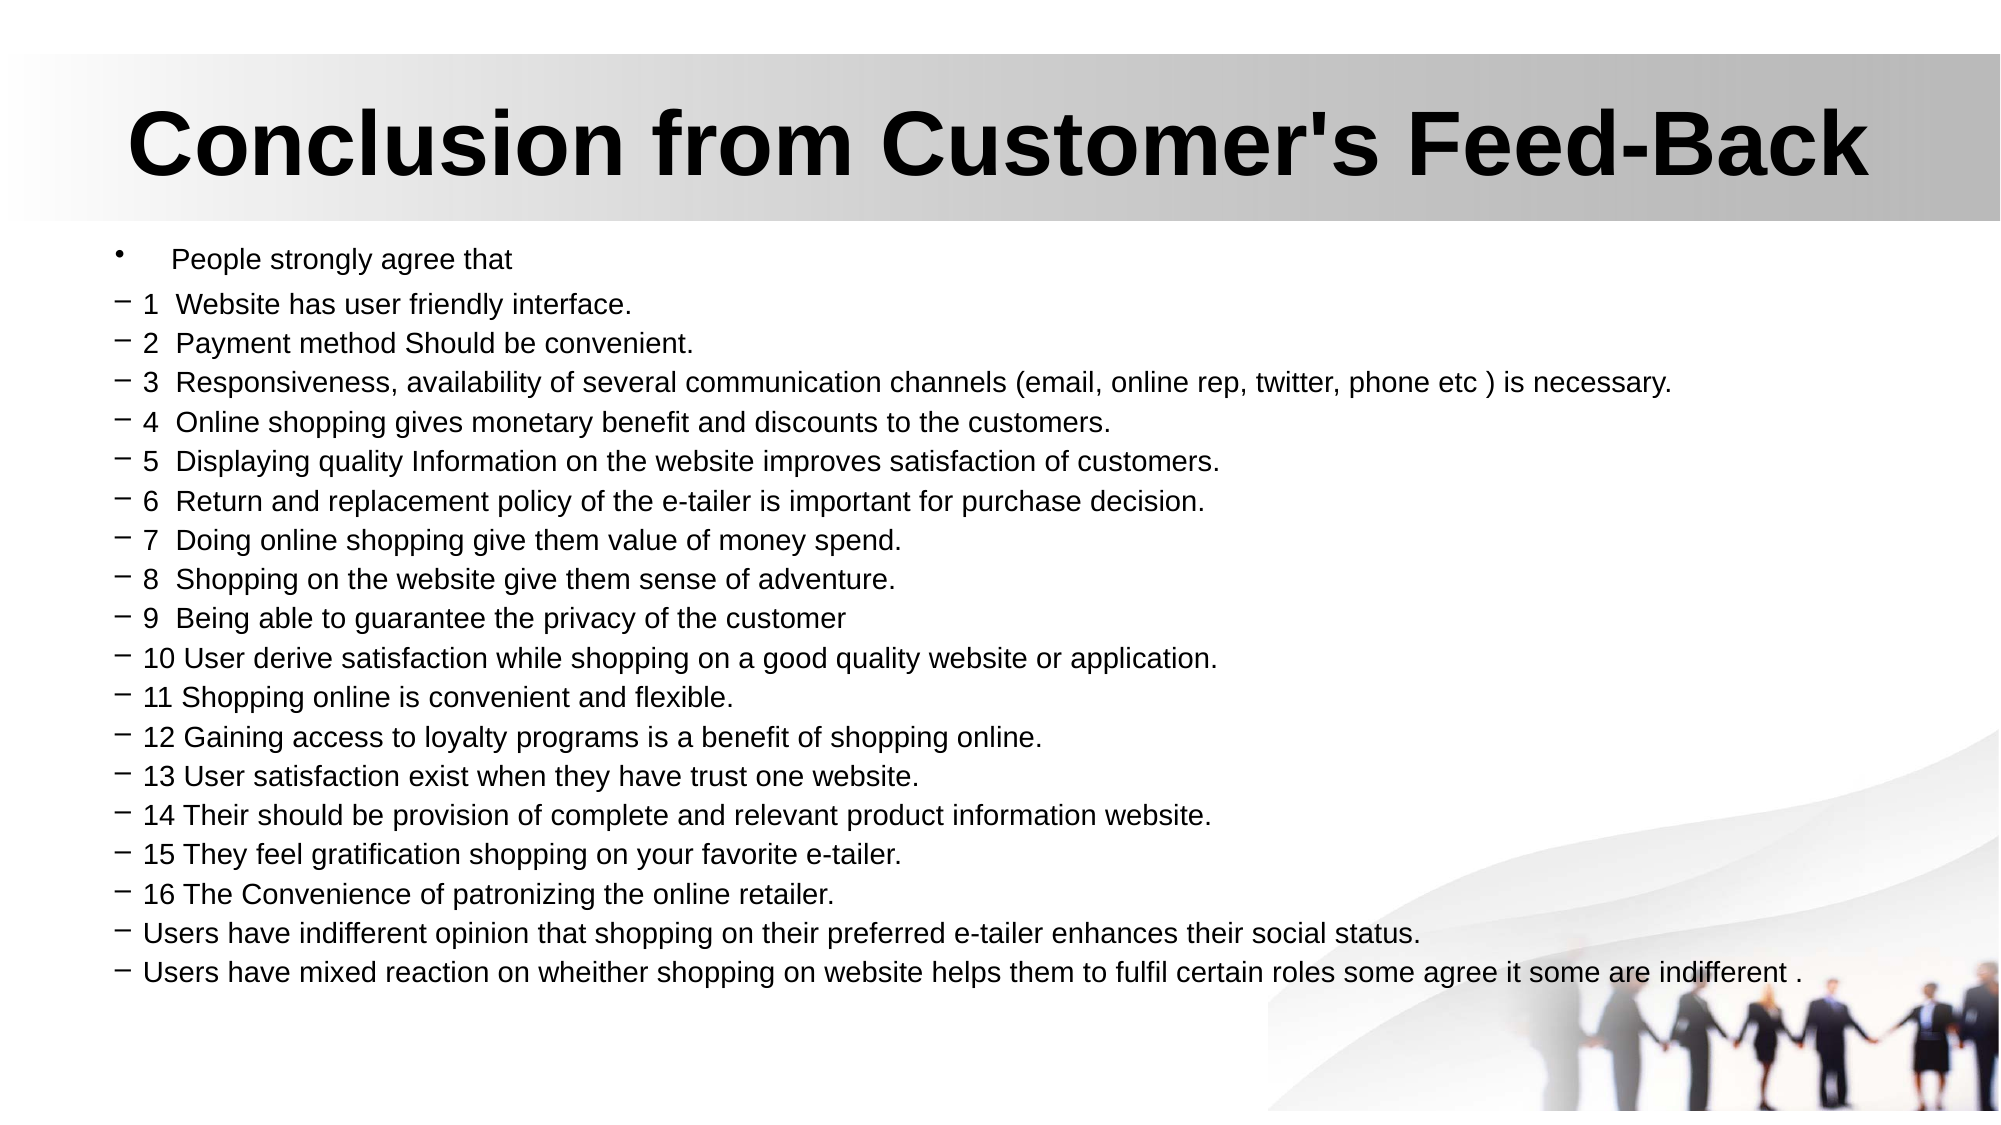

# Conclusion from Customer's Feed-Back
People strongly agree that
1  Website has user friendly interface.
2  Payment method Should be convenient.
3  Responsiveness, availability of several communication channels (email, online rep, twitter, phone etc ) is necessary.
4  Online shopping gives monetary benefit and discounts to the customers.
5  Displaying quality Information on the website improves satisfaction of customers.
6  Return and replacement policy of the e-tailer is important for purchase decision.
7  Doing online shopping give them value of money spend.
8  Shopping on the website give them sense of adventure.
9  Being able to guarantee the privacy of the customer
10 User derive satisfaction while shopping on a good quality website or application.
11 Shopping online is convenient and flexible.
12 Gaining access to loyalty programs is a benefit of shopping online.
13 User satisfaction exist when they have trust one website.
14 Their should be provision of complete and relevant product information website.
15 They feel gratification shopping on your favorite e-tailer.
16 The Convenience of patronizing the online retailer.
Users have indifferent opinion that shopping on their preferred e-tailer enhances their social status.
Users have mixed reaction on wheither shopping on website helps them to fulfil certain roles some agree it some are indifferent .